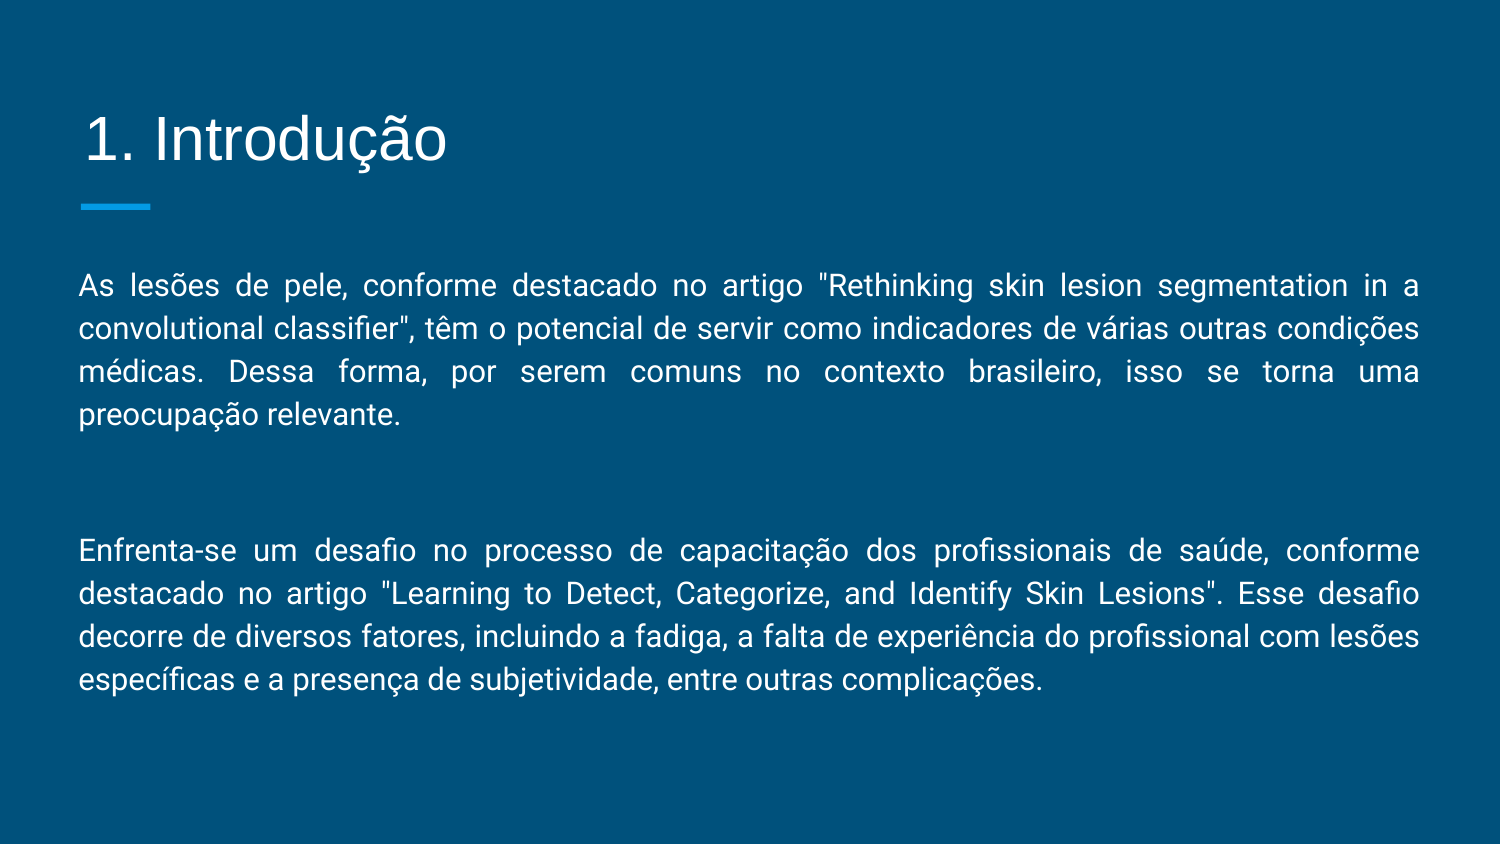

Introdução
As lesões de pele, conforme destacado no artigo "Rethinking skin lesion segmentation in a convolutional classifier", têm o potencial de servir como indicadores de várias outras condições médicas. Dessa forma, por serem comuns no contexto brasileiro, isso se torna uma preocupação relevante.

Enfrenta-se um desafio no processo de capacitação dos profissionais de saúde, conforme destacado no artigo "Learning to Detect, Categorize, and Identify Skin Lesions". Esse desafio decorre de diversos fatores, incluindo a fadiga, a falta de experiência do profissional com lesões específicas e a presença de subjetividade, entre outras complicações.